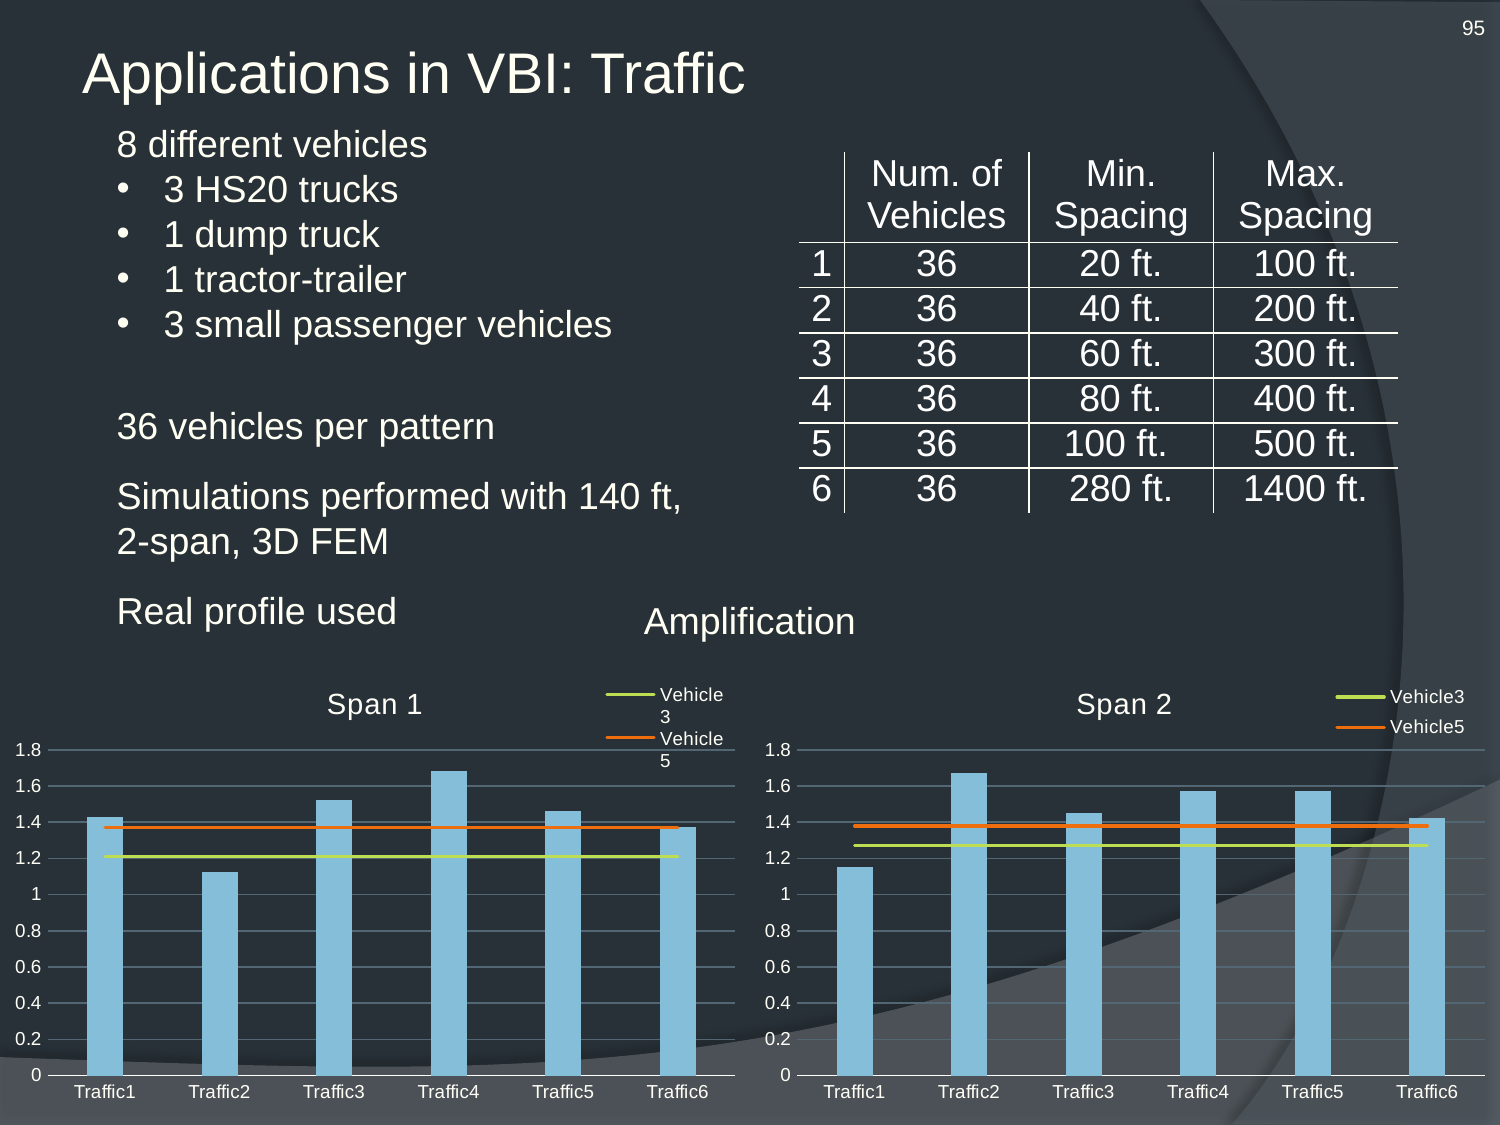

95
# Applications in VBI: Traffic
8 different vehicles
3 HS20 trucks
1 dump truck
1 tractor-trailer
3 small passenger vehicles

36 vehicles per pattern
Simulations performed with 140 ft, 2-span, 3D FEM
Real profile used
|  | Num. of Vehicles | Min. Spacing | Max. Spacing |
| --- | --- | --- | --- |
| 1 | 36 | 20 ft. | 100 ft. |
| 2 | 36 | 40 ft. | 200 ft. |
| 3 | 36 | 60 ft. | 300 ft. |
| 4 | 36 | 80 ft. | 400 ft. |
| 5 | 36 | 100 ft. | 500 ft. |
| 6 | 36 | 280 ft. | 1400 ft. |
Amplification

### Chart: Span 1

| Category |  |  |  |
|---|---|---|---|
| Traffic1 | 1.4310555350158587 | 1.2105752242389436 | 1.3711076516999465 |
| Traffic2 | 1.1248597653482835 | 1.2105752242389436 | 1.3711076516999465 |
| Traffic3 | 1.5219424621540114 | 1.2105752242389436 | 1.3711076516999465 |
| Traffic4 | 1.6850822993844365 | 1.2105752242389436 | 1.3711076516999465 |
| Traffic5 | 1.46312912303363 | 1.2105752242389436 | 1.3711076516999465 |
| Traffic6 | 1.3706884940563464 | 1.2105752242389436 | 1.3711076516999465 |

### Chart: Span 2

| Category |  |  |  |
|---|---|---|---|
| Traffic1 | 1.1545550647757725 | 1.2724099590993925 | 1.3784216829550424 |
| Traffic2 | 1.672918012613444 | 1.2724099590993925 | 1.3784216829550424 |
| Traffic3 | 1.4505073798999937 | 1.2724099590993925 | 1.3784216829550424 |
| Traffic4 | 1.5715166081222656 | 1.2724099590993925 | 1.3784216829550424 |
| Traffic5 | 1.5702834912564516 | 1.2724099590993925 | 1.3784216829550424 |
| Traffic6 | 1.4255890362415695 | 1.2724099590993925 | 1.3784216829550424 |